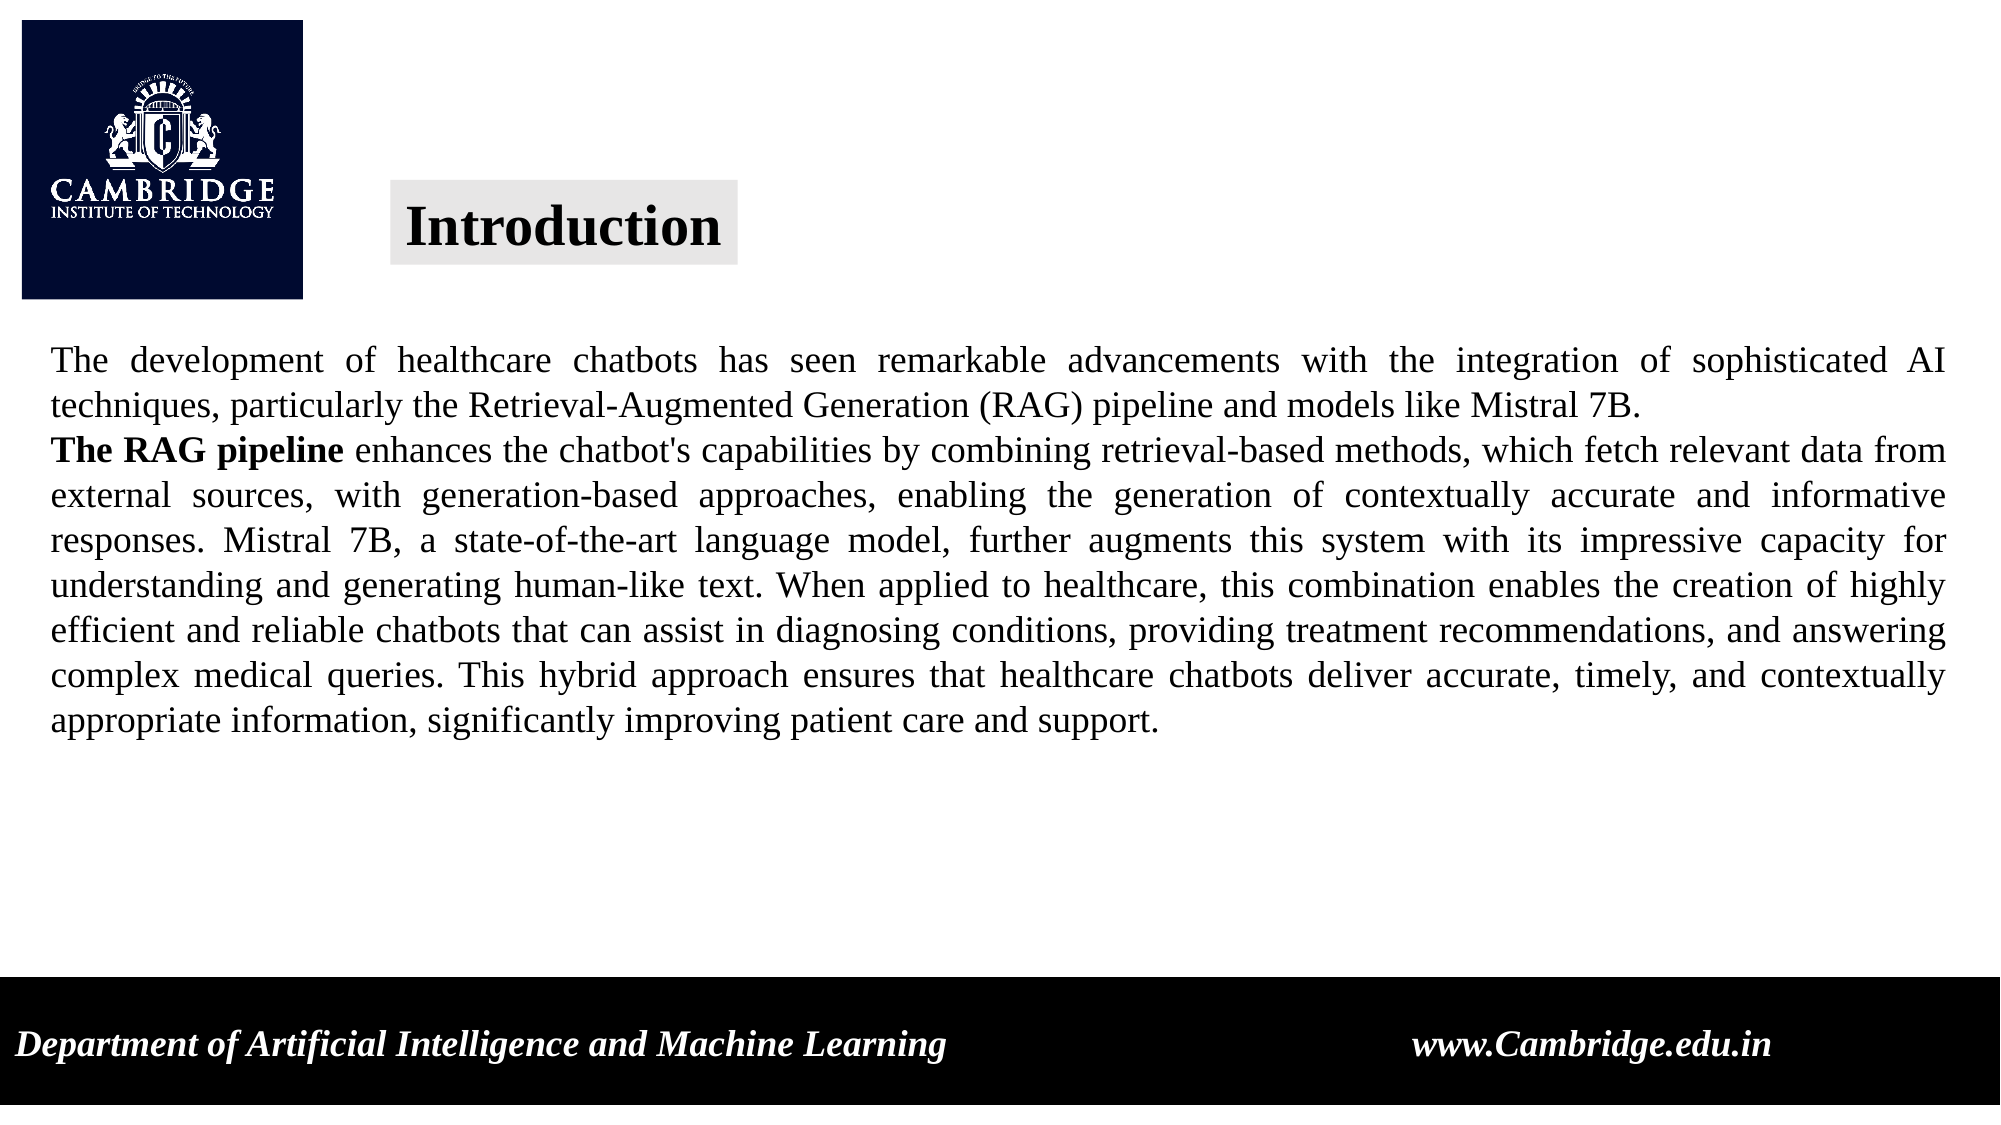

Introduction
The development of healthcare chatbots has seen remarkable advancements with the integration of sophisticated AI techniques, particularly the Retrieval-Augmented Generation (RAG) pipeline and models like Mistral 7B.
The RAG pipeline enhances the chatbot's capabilities by combining retrieval-based methods, which fetch relevant data from external sources, with generation-based approaches, enabling the generation of contextually accurate and informative responses. Mistral 7B, a state-of-the-art language model, further augments this system with its impressive capacity for understanding and generating human-like text. When applied to healthcare, this combination enables the creation of highly efficient and reliable chatbots that can assist in diagnosing conditions, providing treatment recommendations, and answering complex medical queries. This hybrid approach ensures that healthcare chatbots deliver accurate, timely, and contextually appropriate information, significantly improving patient care and support.

Department of Artificial Intelligence and Machine Learning                                                 www.Cambridge.edu.in